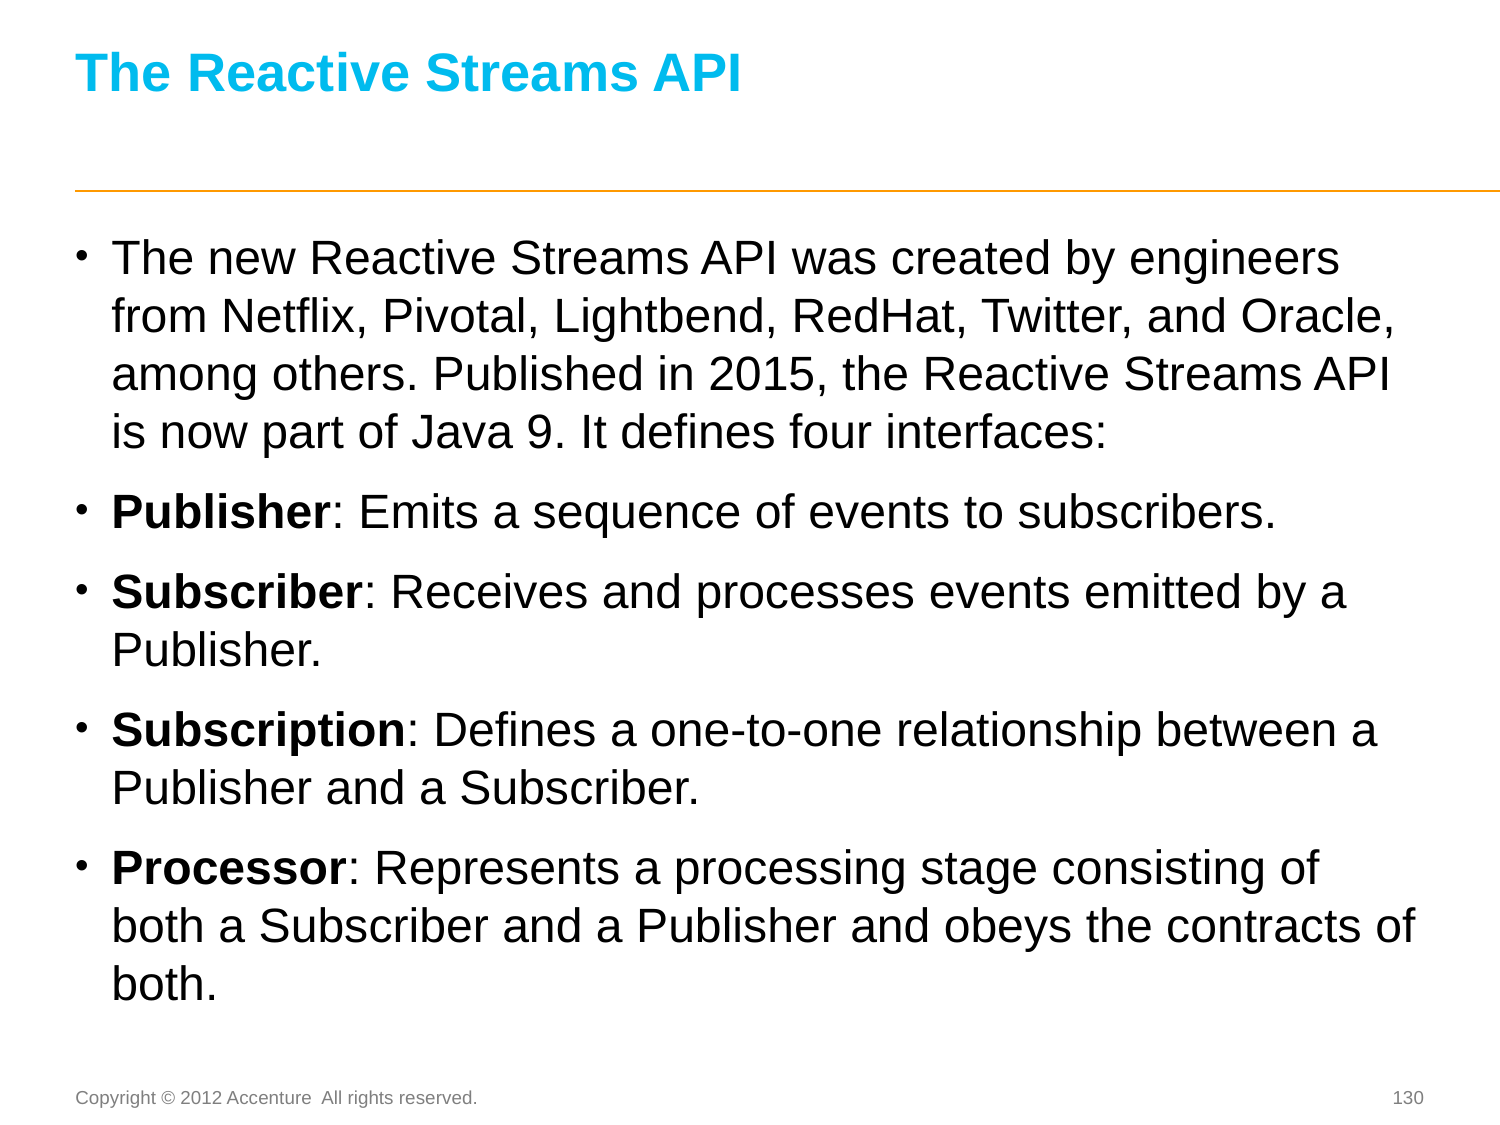

# The Reactive Streams API
The new Reactive Streams API was created by engineers from Netflix, Pivotal, Lightbend, RedHat, Twitter, and Oracle, among others. Published in 2015, the Reactive Streams API is now part of Java 9. It defines four interfaces:
Publisher: Emits a sequence of events to subscribers.
Subscriber: Receives and processes events emitted by a Publisher.
Subscription: Defines a one-to-one relationship between a Publisher and a Subscriber.
Processor: Represents a processing stage consisting of both a Subscriber and a Publisher and obeys the contracts of both.